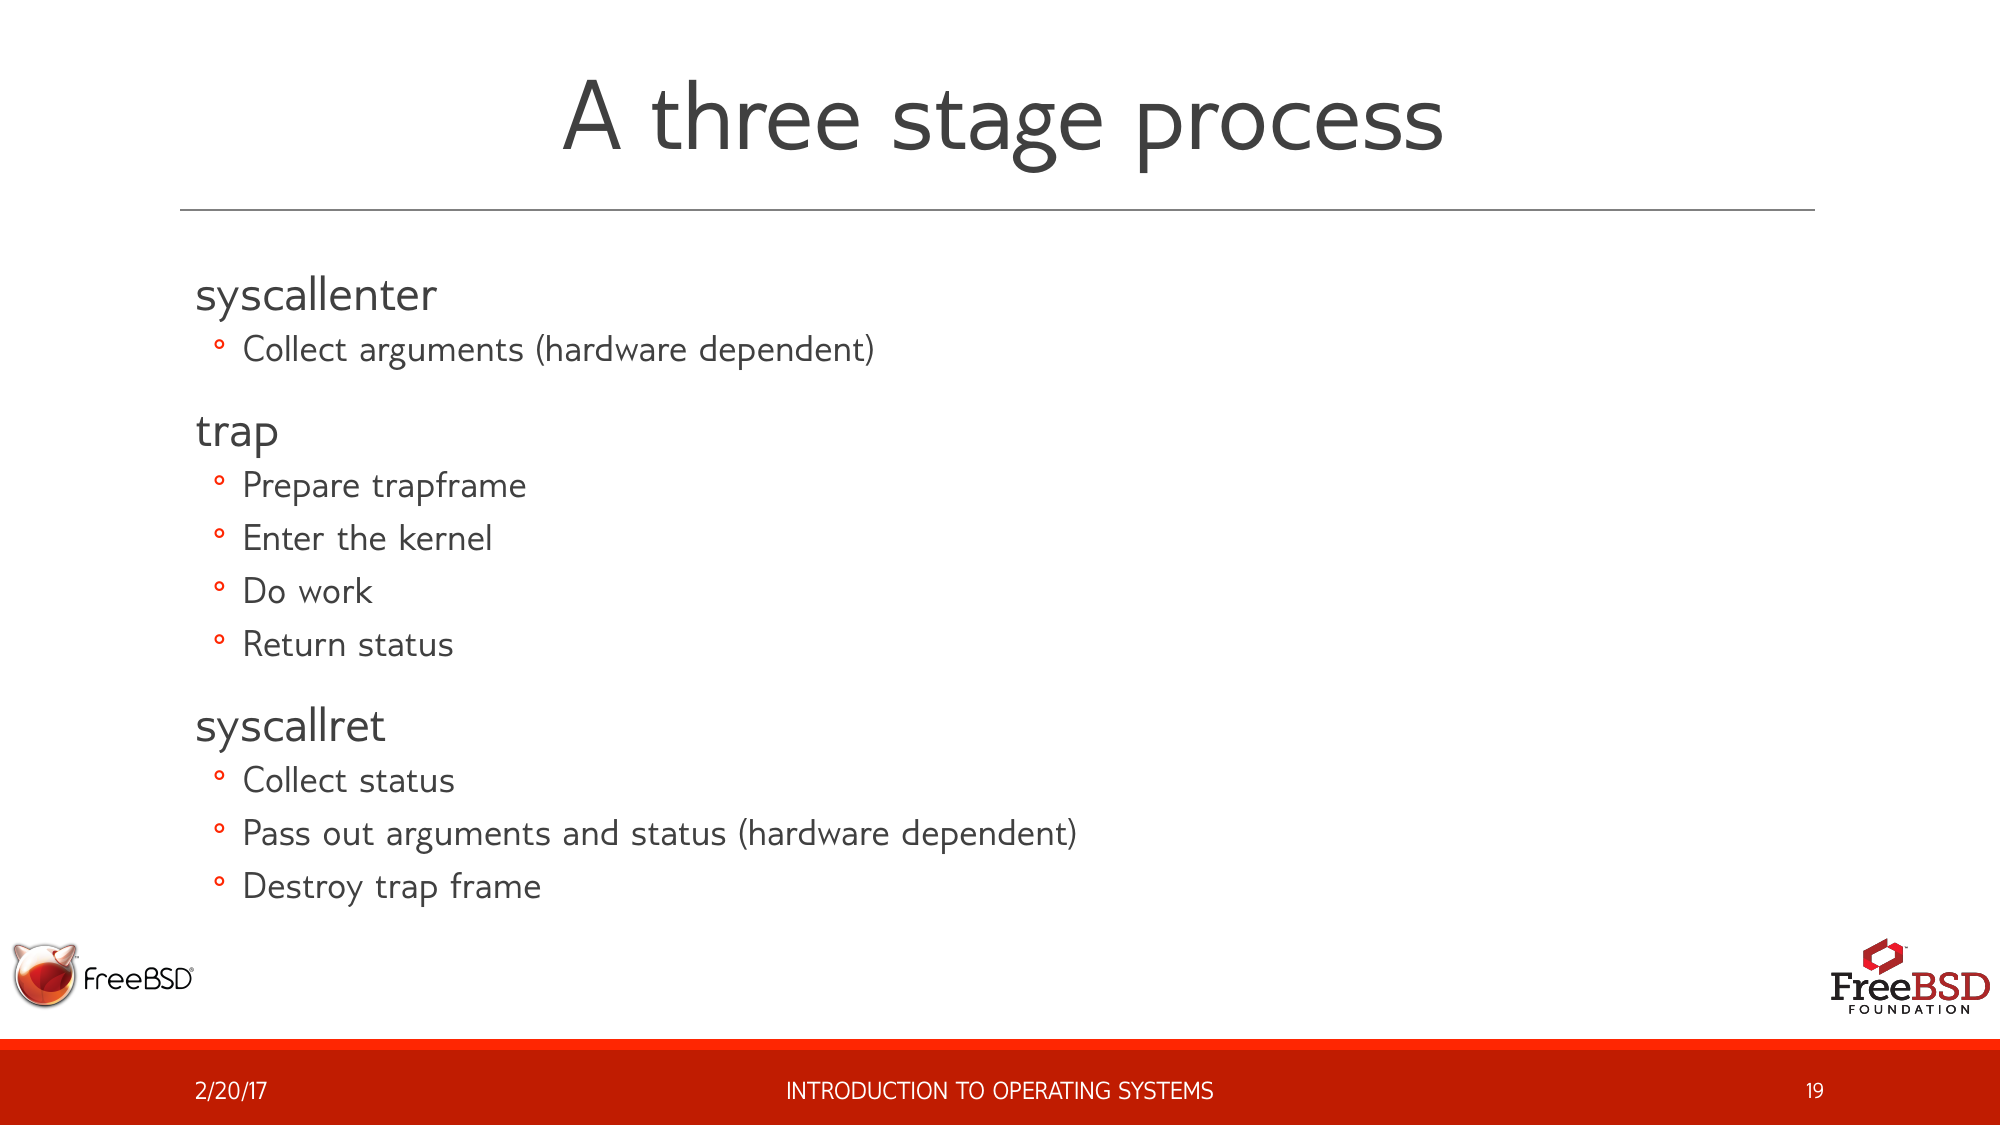

# A three stage process
syscallenter
Collect arguments (hardware dependent)
trap
Prepare trapframe
Enter the kernel
Do work
Return status
syscallret
Collect status
Pass out arguments and status (hardware dependent)
Destroy trap frame
2/20/17
Introduction to Operating Systems
19